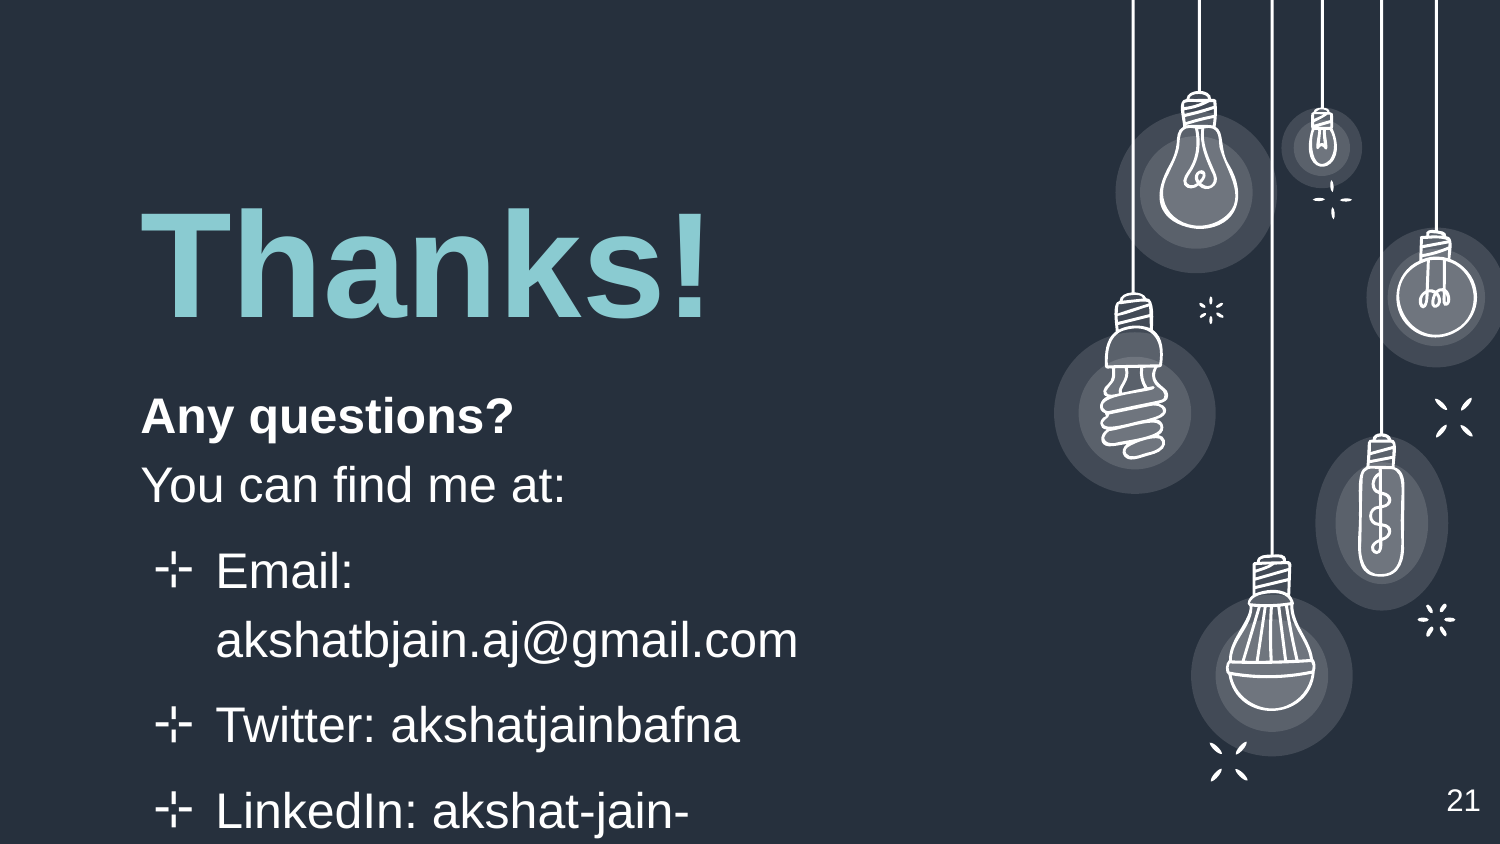

Thanks!
Any questions?
You can find me at:
Email: akshatbjain.aj@gmail.com
Twitter: akshatjainbafna
LinkedIn: akshat-jain-571435139
21